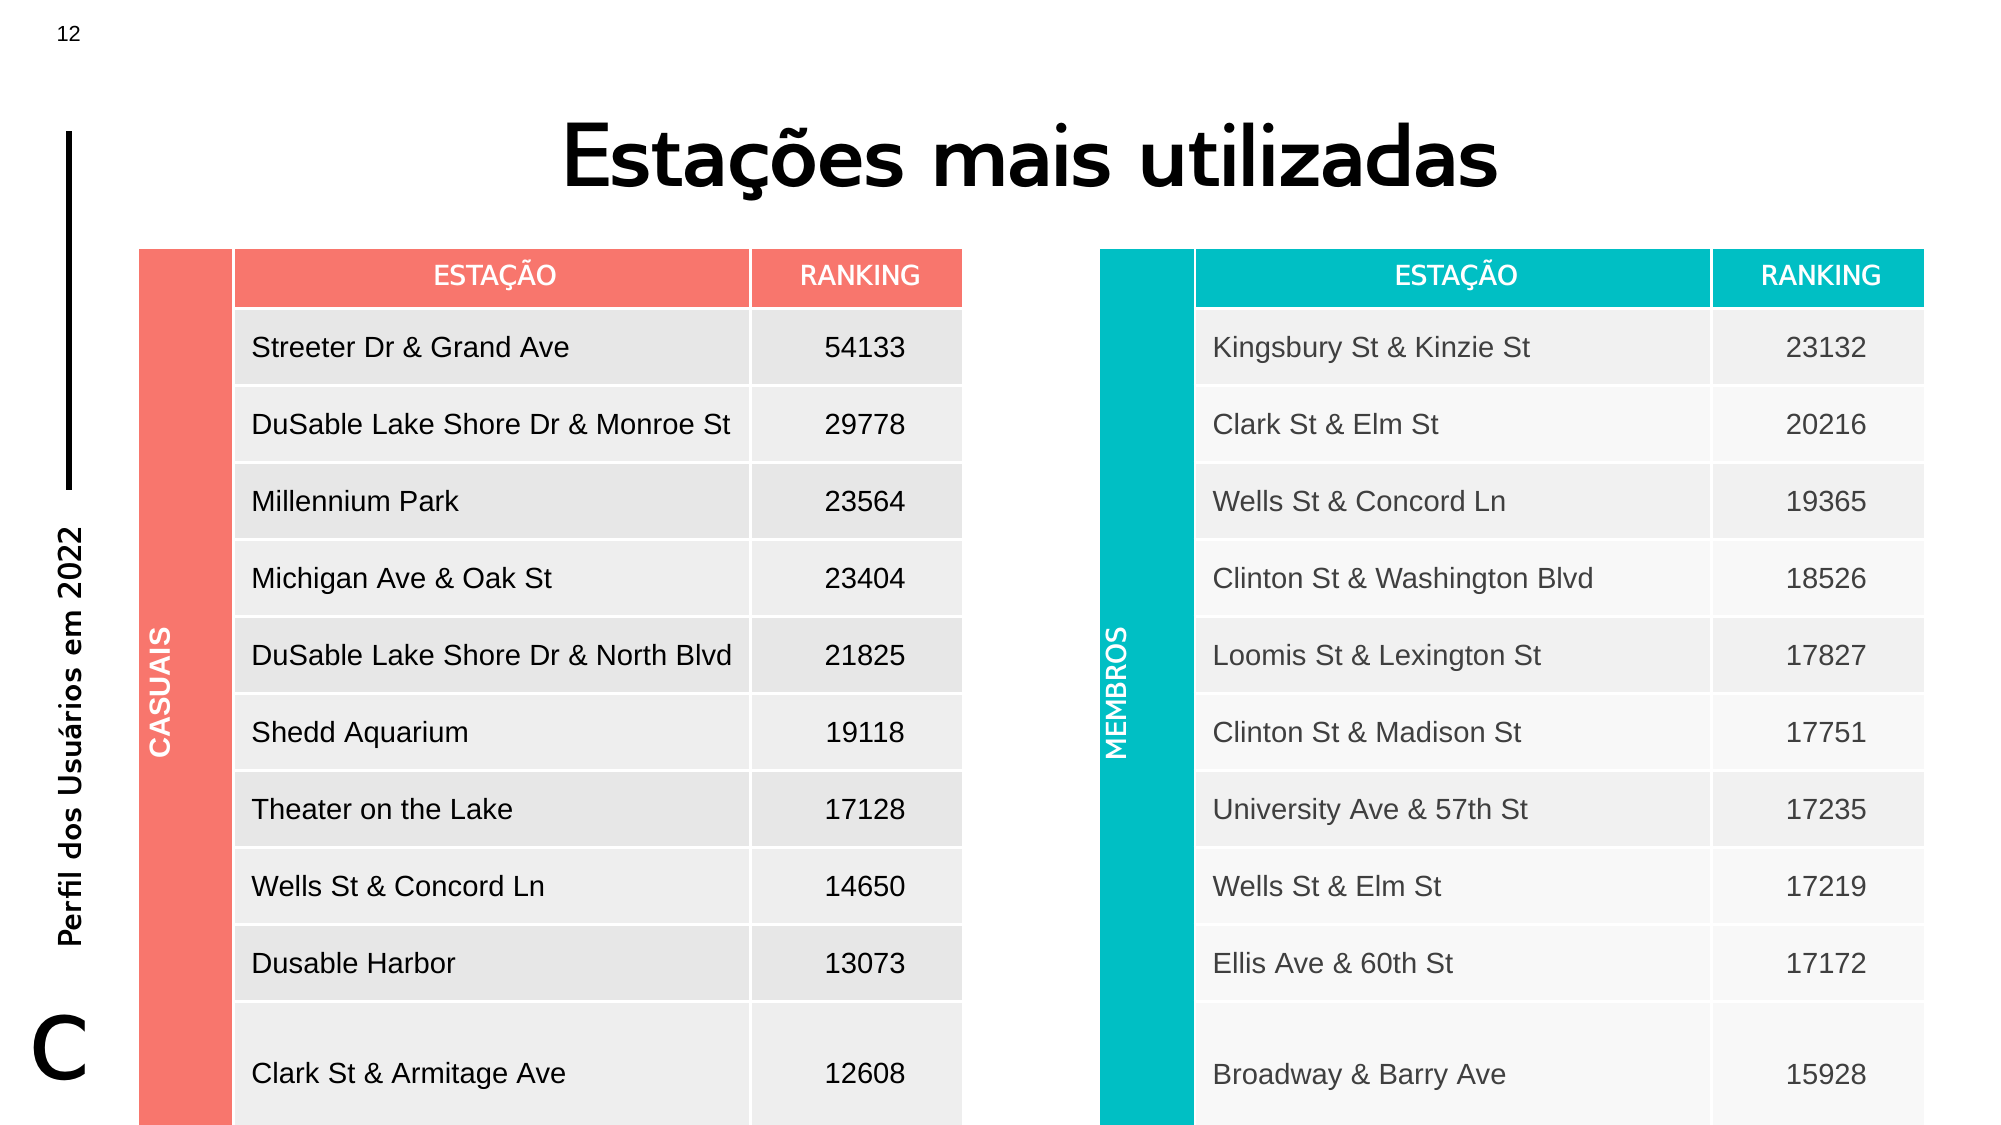

# Estações mais utilizadas

| CASUAIS | ESTAÇÃO | RANKING |
| --- | --- | --- |
|  | Streeter Dr & Grand Ave | 54133 |
|  | DuSable Lake Shore Dr & Monroe St | 29778 |
|  | Millennium Park | 23564 |
|  | Michigan Ave & Oak St | 23404 |
|  | DuSable Lake Shore Dr & North Blvd | 21825 |
|  | Shedd Aquarium | 19118 |
|  | Theater on the Lake | 17128 |
|  | Wells St & Concord Ln | 14650 |
|  | Dusable Harbor | 13073 |
|  | Clark St & Armitage Ave | 12608 |
| MEMBROS | ESTAÇÃO | RANKING |
| --- | --- | --- |
|  | Kingsbury St & Kinzie St | 23132 |
|  | Clark St & Elm St | 20216 |
|  | Wells St & Concord Ln | 19365 |
|  | Clinton St & Washington Blvd | 18526 |
|  | Loomis St & Lexington St | 17827 |
|  | Clinton St & Madison St | 17751 |
|  | University Ave & 57th St | 17235 |
|  | Wells St & Elm St | 17219 |
|  | Ellis Ave & 60th St | 17172 |
|  | Broadway & Barry Ave | 15928 |